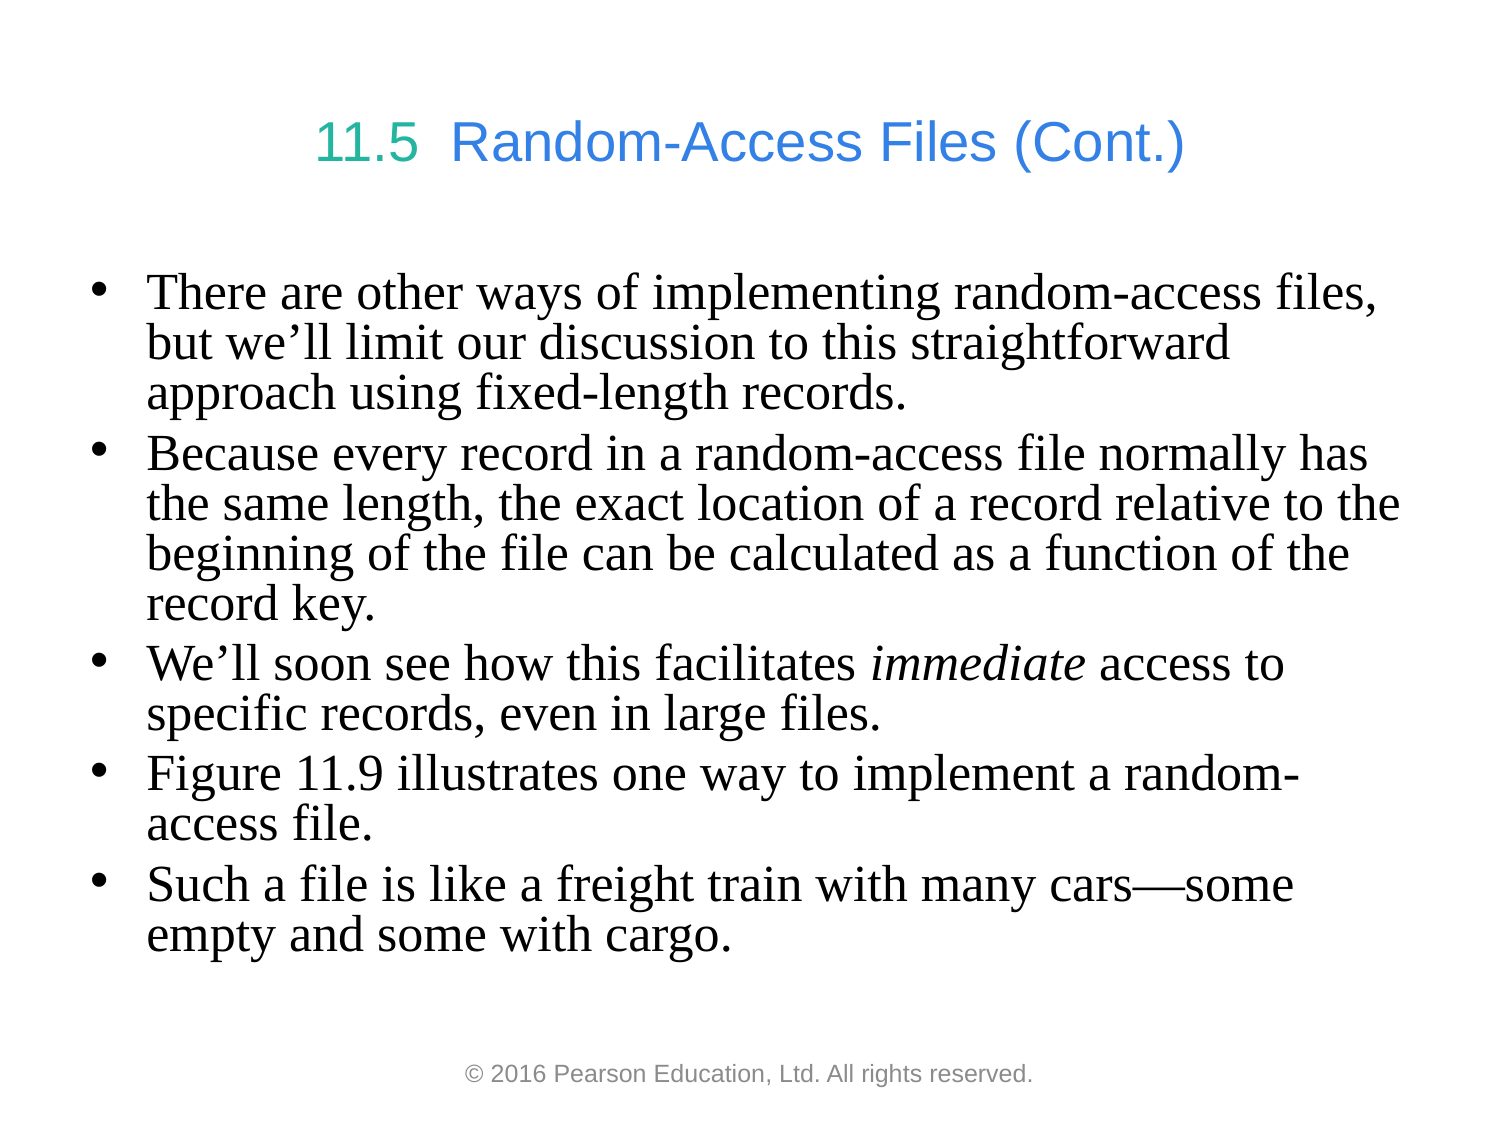

# 11.5  Random-Access Files (Cont.)
There are other ways of implementing random-access files, but we’ll limit our discussion to this straightforward approach using fixed-length records.
Because every record in a random-access file normally has the same length, the exact location of a record relative to the beginning of the file can be calculated as a function of the record key.
We’ll soon see how this facilitates immediate access to specific records, even in large files.
Figure 11.9 illustrates one way to implement a random-access file.
Such a file is like a freight train with many cars—some empty and some with cargo.
© 2016 Pearson Education, Ltd. All rights reserved.